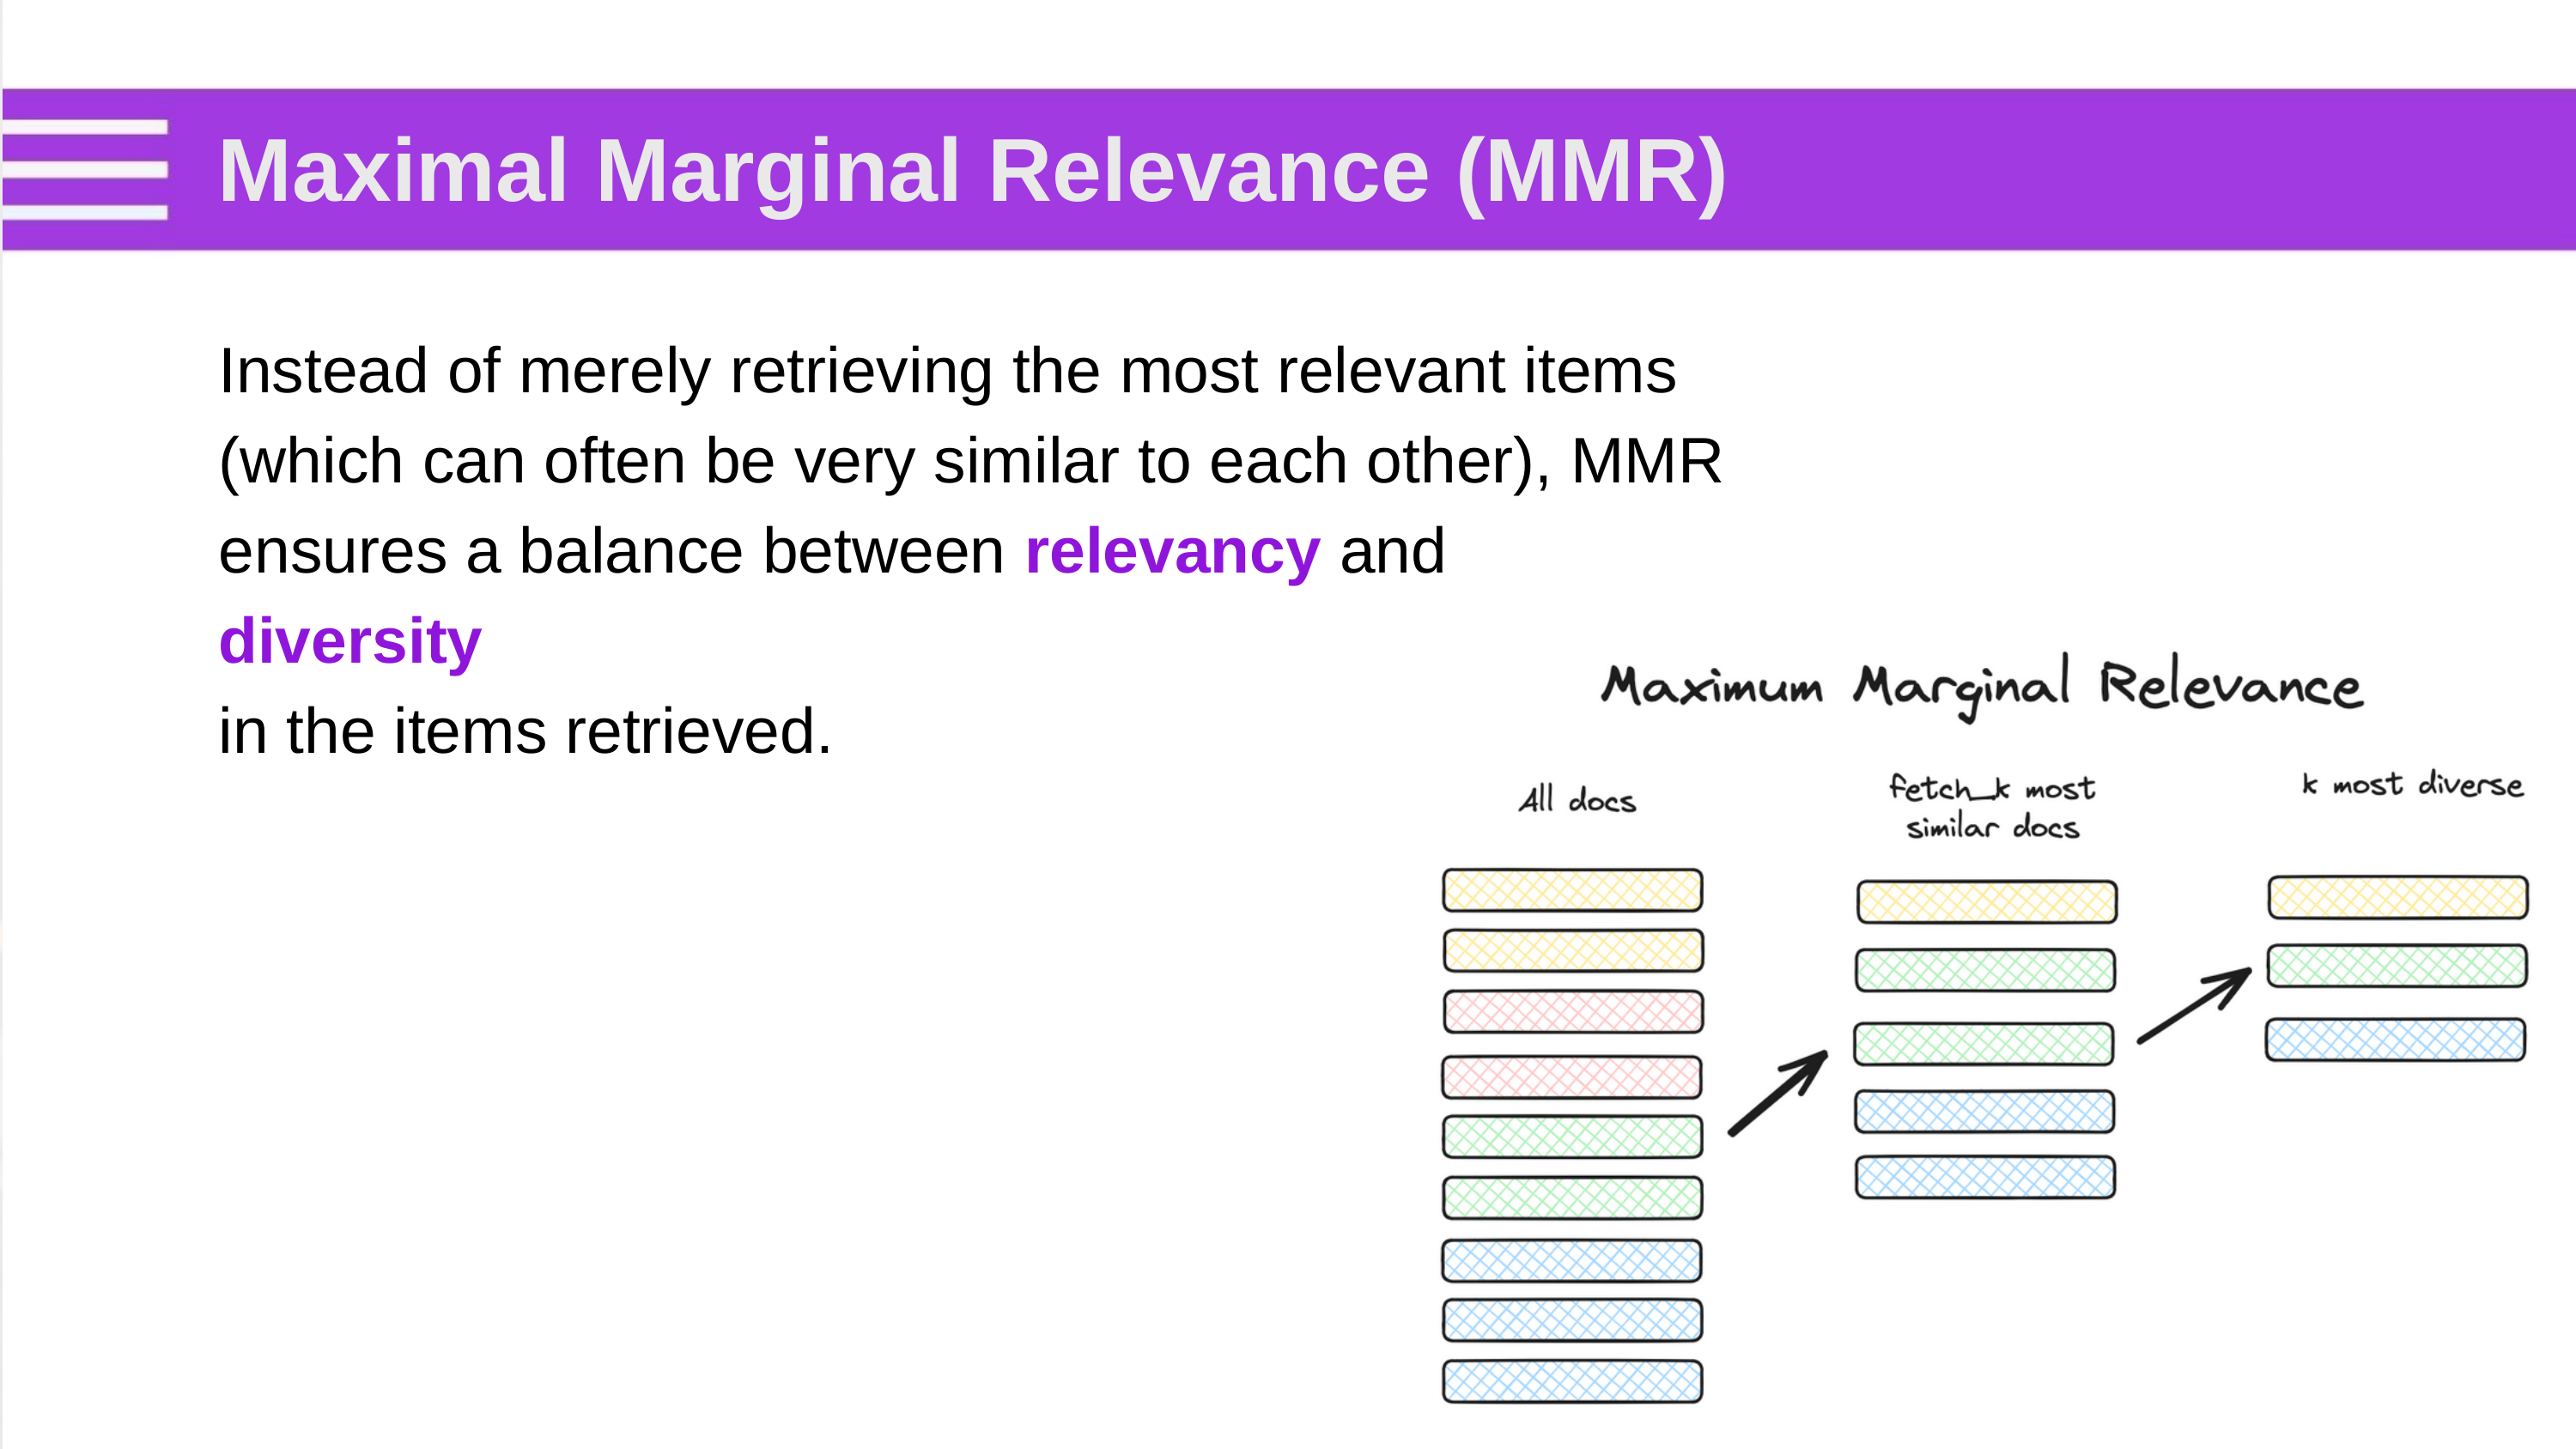

Maximal Marginal Relevance (MMR)
Instead of merely retrieving the most relevant items
(which can often be very similar to each other), MMR
ensures a balance between relevancy and diversity
in the items retrieved.